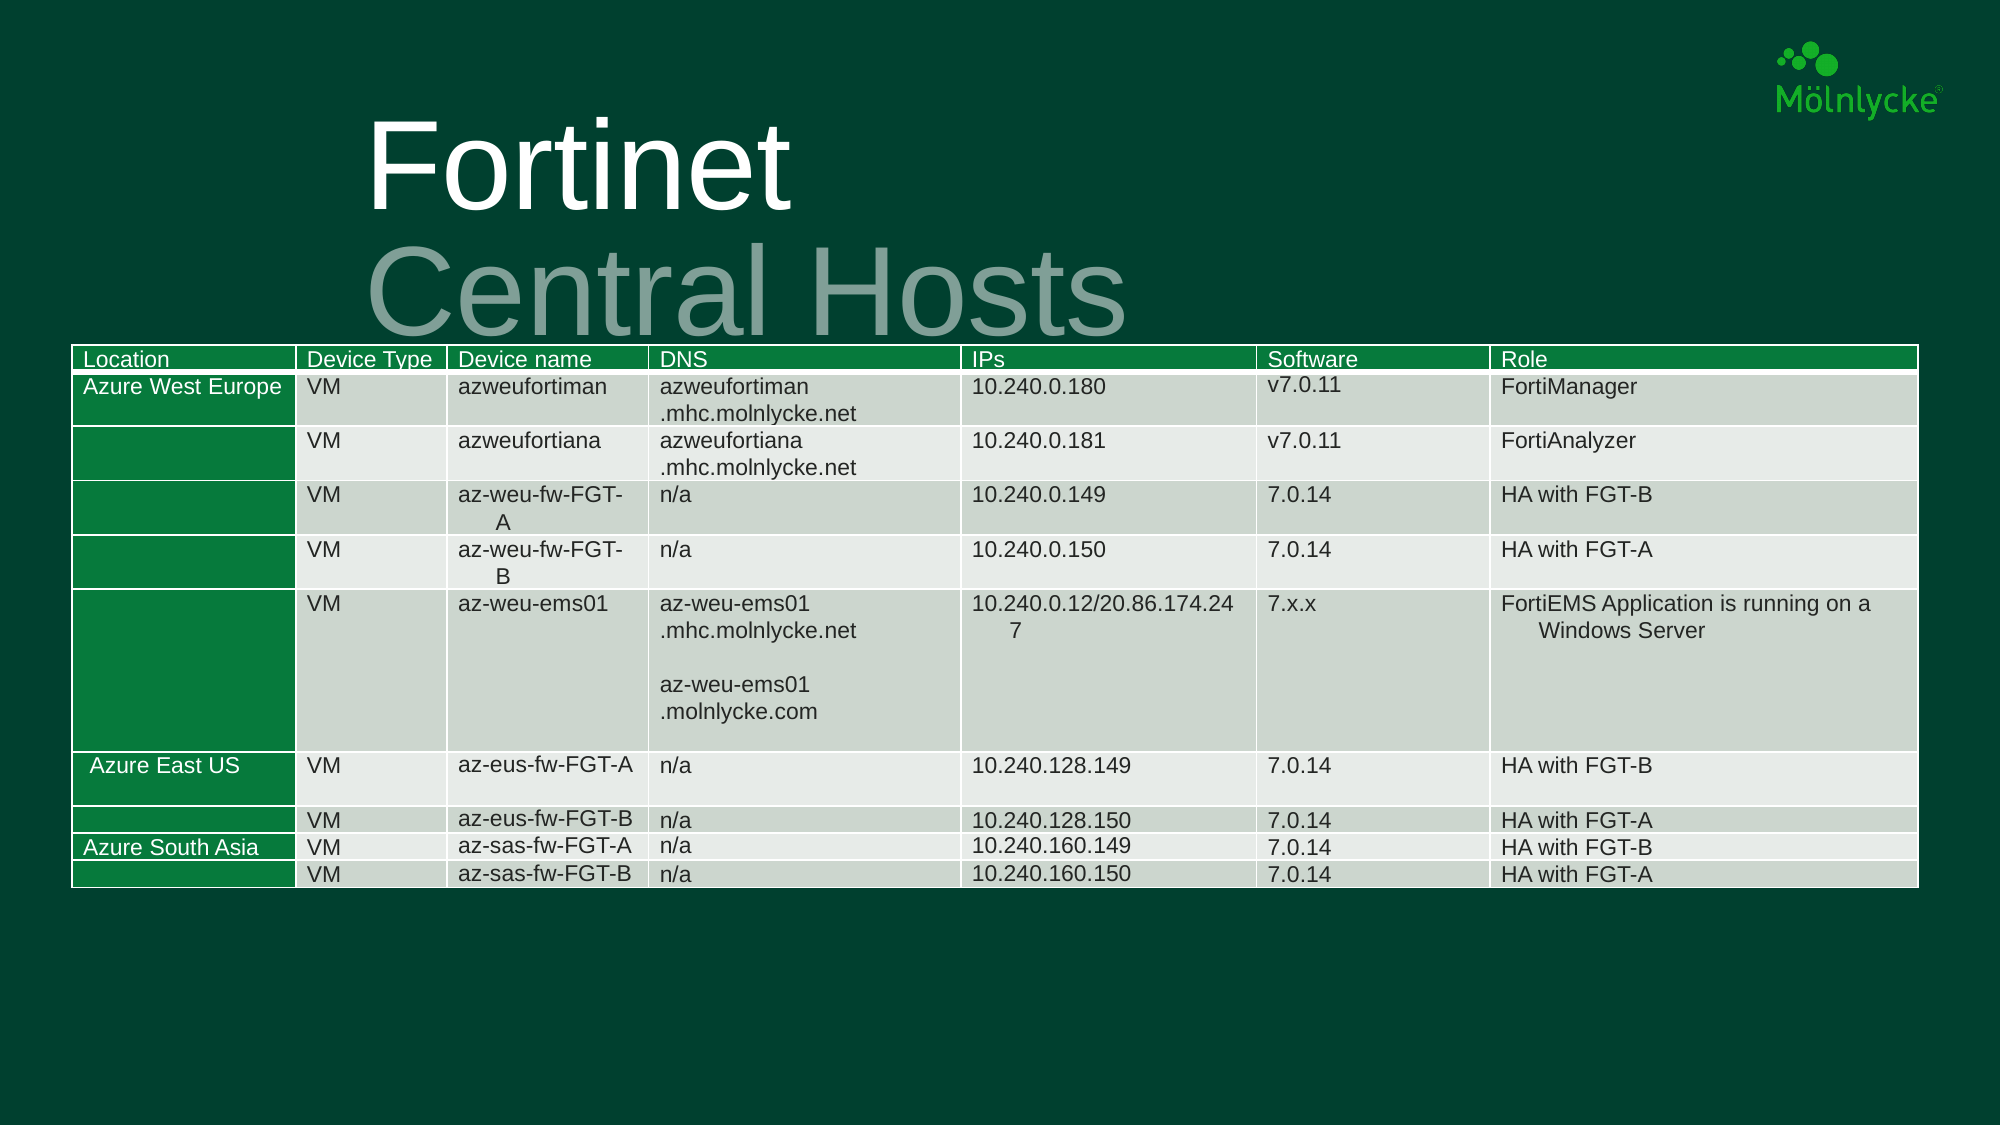

# Fortinet

Central Hosts
| Location | Device Type | Device name | DNS | IPs | Software | Role |
| --- | --- | --- | --- | --- | --- | --- |
| Azure West Europe | VM | azweufortiman | azweufortiman .mhc.molnlycke.net | 10.240.0.180 | v7.0.11 | FortiManager |
|  | VM | azweufortiana | azweufortiana .mhc.molnlycke.net | 10.240.0.181 | v7.0.11 | FortiAnalyzer |
|  | VM | az-weu-fw-FGT-A | n/a | 10.240.0.149 | 7.0.14 | HA with FGT-B |
|  | VM | az-weu-fw-FGT-B | n/a | 10.240.0.150 | 7.0.14 | HA with FGT-A |
|  | VM | az-weu-ems01 | az-weu-ems01 .mhc.molnlycke.net az-weu-ems01 .molnlycke.com | 10.240.0.12/20.86.174.247 | 7.x.x | FortiEMS Application is running on a Windows Server |
| Azure East US | VM | az-eus-fw-FGT-A | n/a | 10.240.128.149 | 7.0.14 | HA with FGT-B |
|  | VM | az-eus-fw-FGT-B | n/a | 10.240.128.150 | 7.0.14 | HA with FGT-A |
| Azure South Asia | VM | az-sas-fw-FGT-A | n/a | 10.240.160.149 | 7.0.14 | HA with FGT-B |
|  | VM | az-sas-fw-FGT-B | n/a | 10.240.160.150 | 7.0.14 | HA with FGT-A |